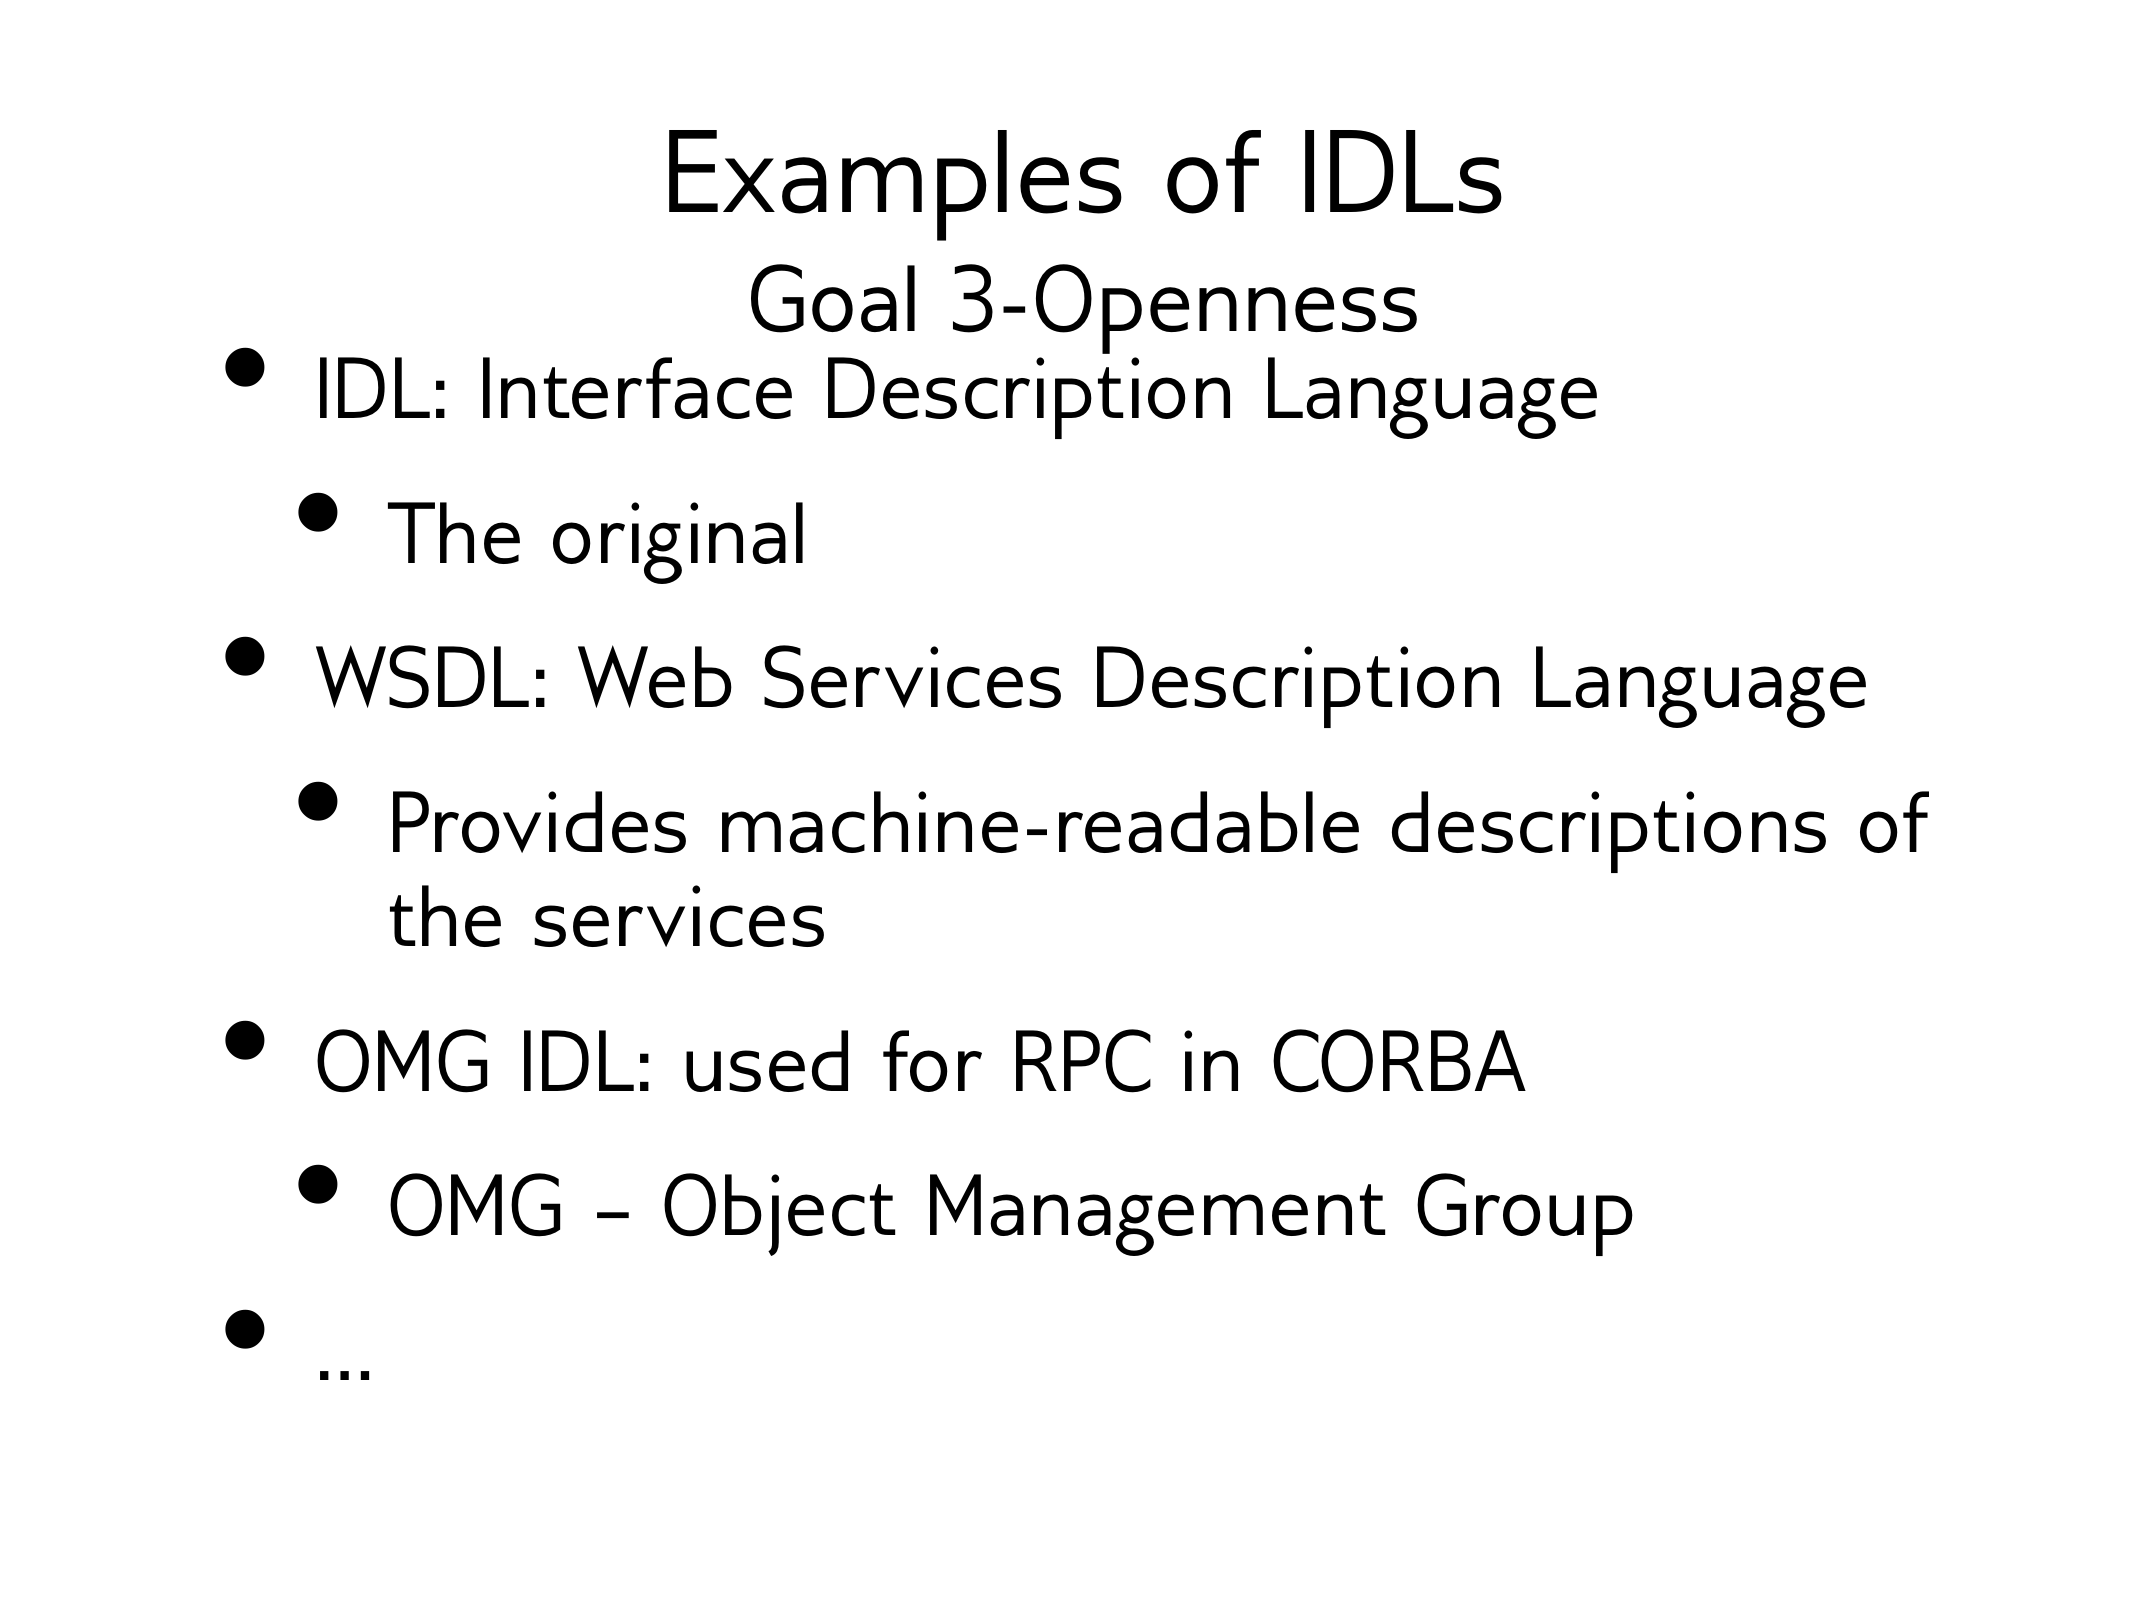

# Examples of IDLs Goal 3-Openness
IDL: Interface Description Language
The original
WSDL: Web Services Description Language
Provides machine-readable descriptions of the services
OMG IDL: used for RPC in CORBA
OMG – Object Management Group
…